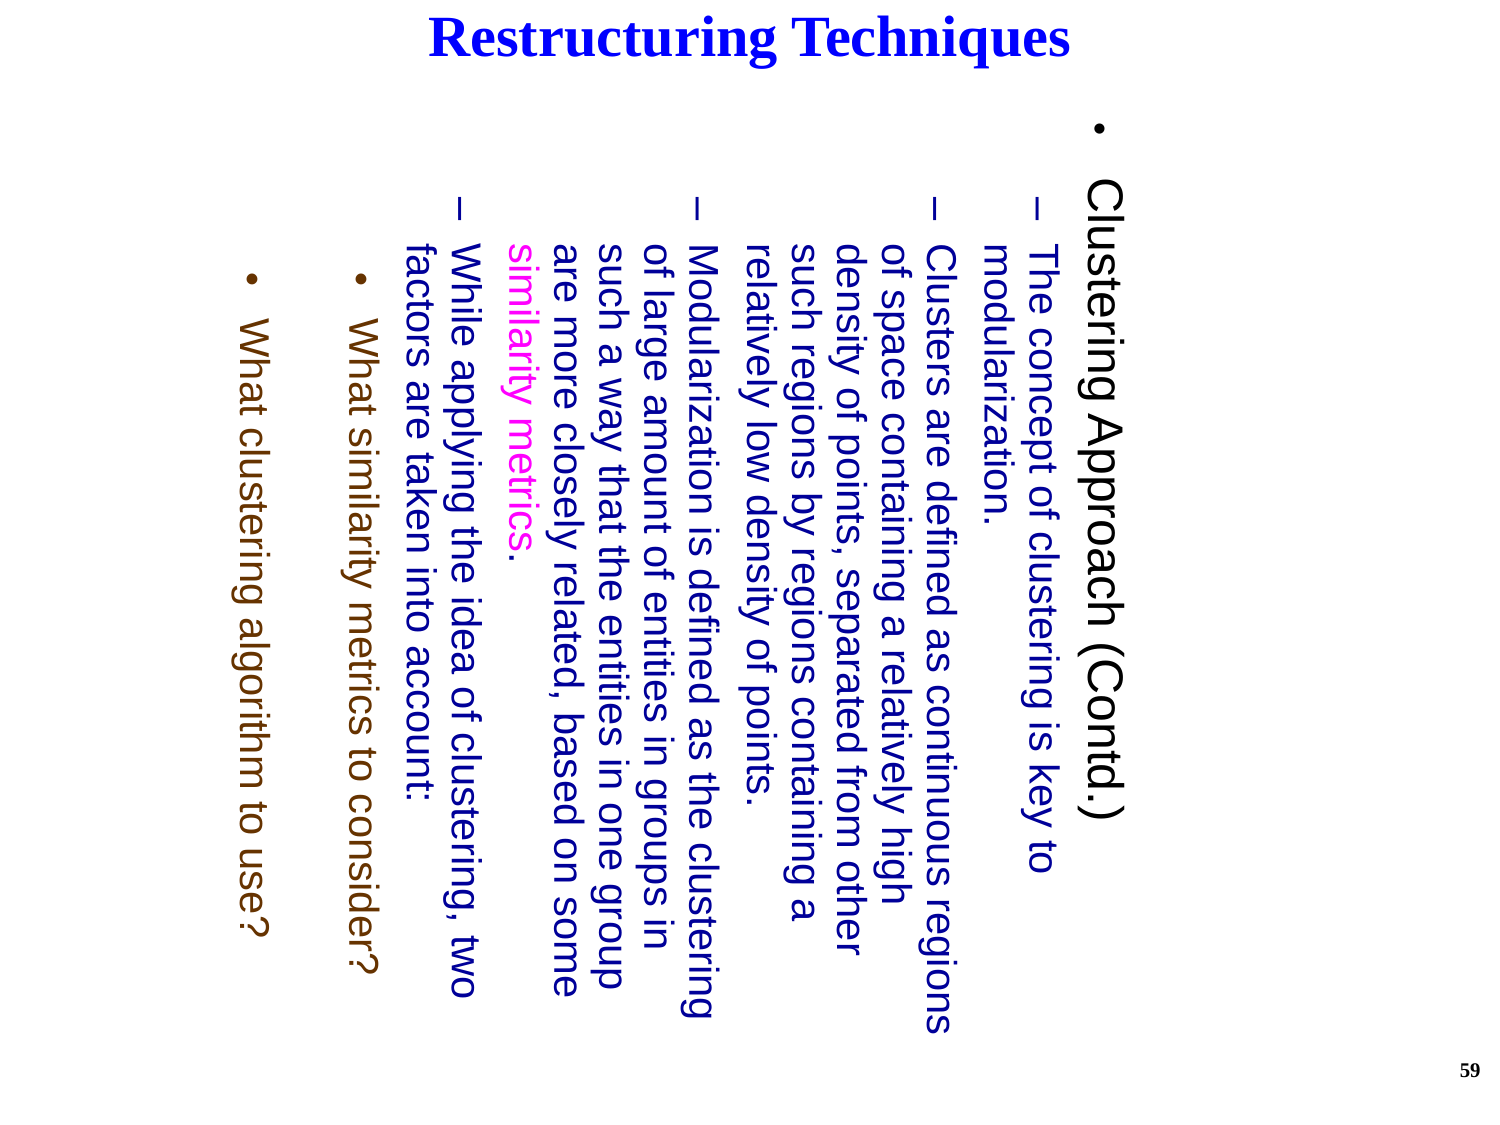

Restructuring Techniques
Clustering Approach (Contd.)
The concept of clustering is key to modularization.
Clusters are defined as continuous regions of space containing a relatively high density of points, separated from other such regions by regions containing a relatively low density of points.
Modularization is defined as the clustering of large amount of entities in groups in such a way that the entities in one group are more closely related, based on some similarity metrics.
While applying the idea of clustering, two factors are taken into account:
What similarity metrics to consider?

What clustering algorithm to use?

59